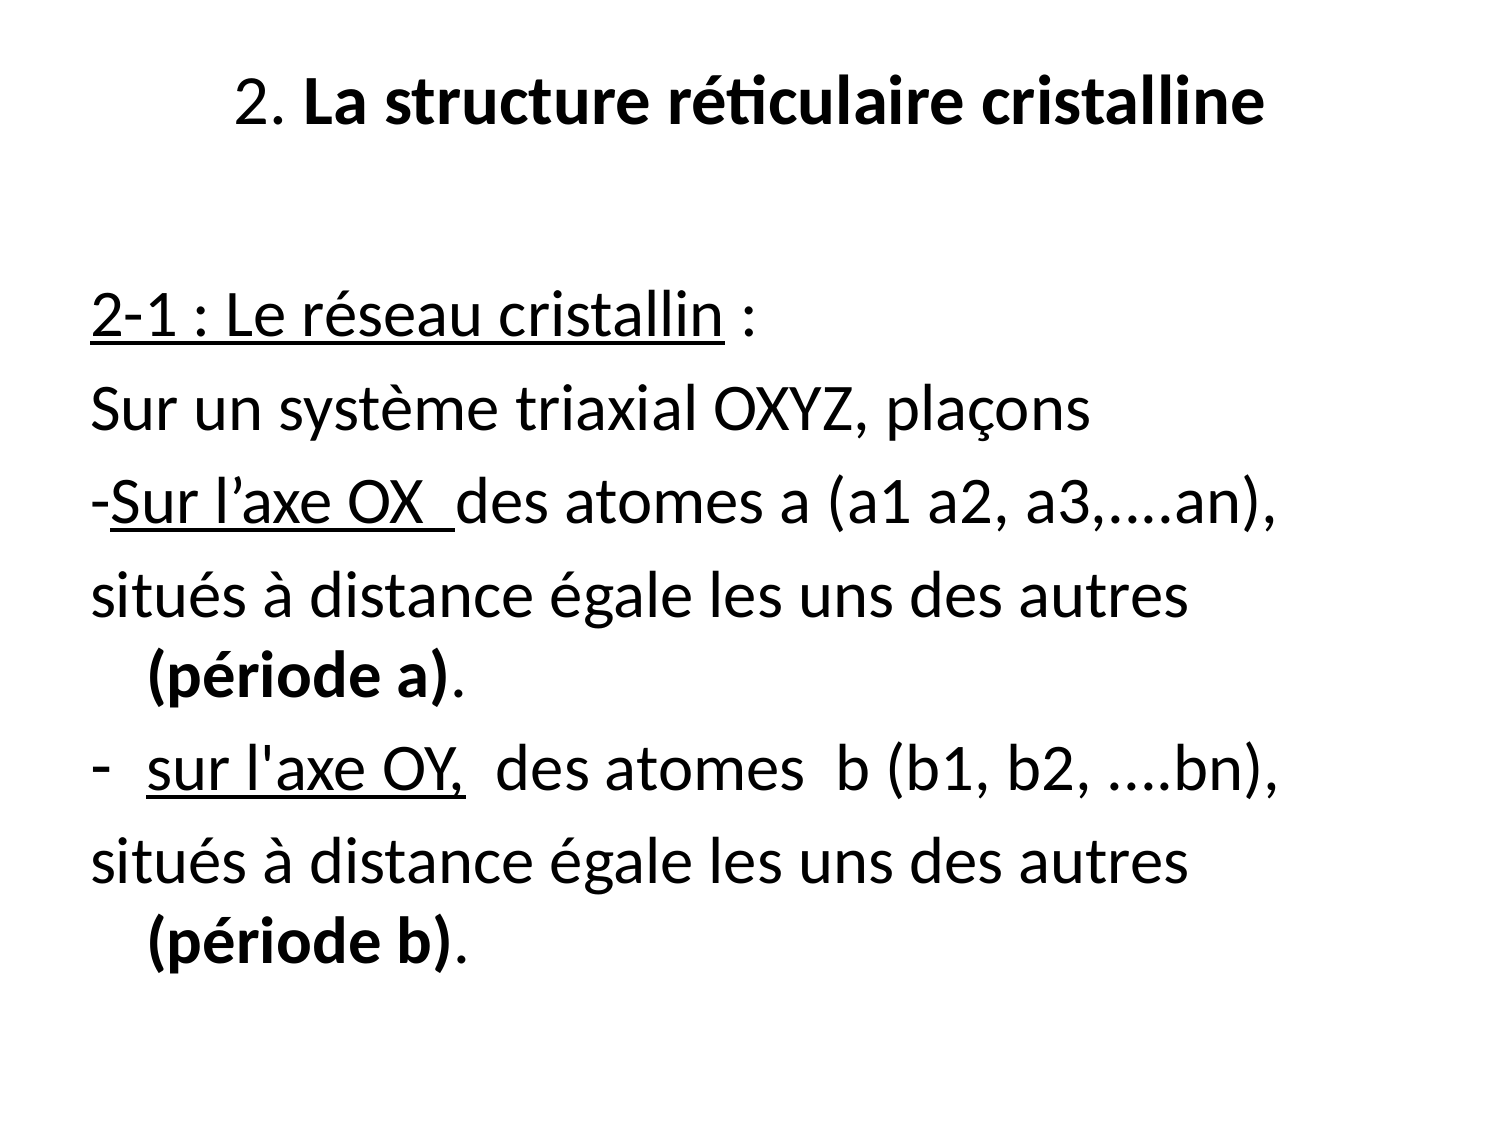

# 2. La structure réticulaire cristalline
2-1 : Le réseau cristallin :
Sur un système triaxial OXYZ, plaçons
-Sur l’axe OX  des atomes a (a1 a2, a3,....an),
situés à distance égale les uns des autres (période a).
sur l'axe OY,  des atomes  b (b1, b2, ....bn),
situés à distance égale les uns des autres (période b).